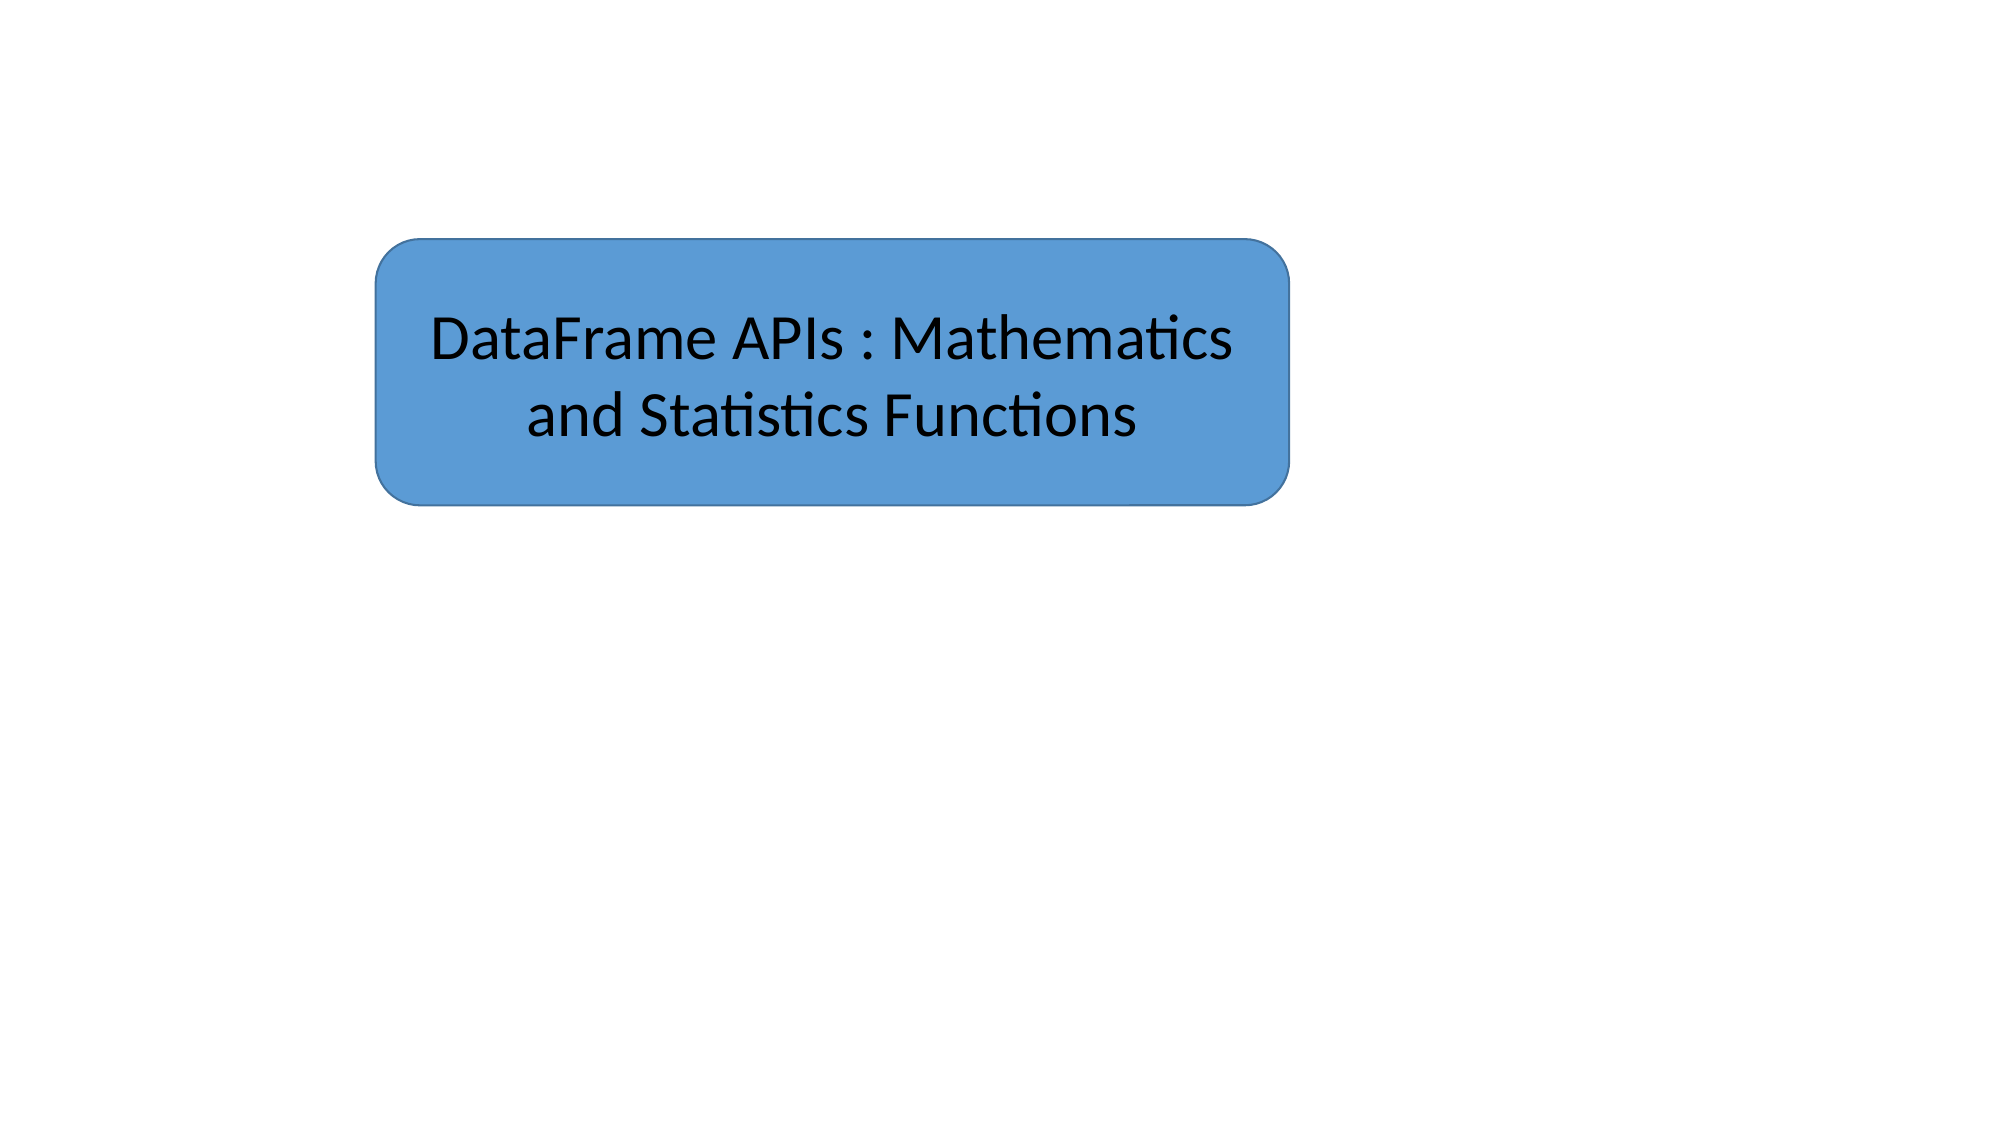

DataFrame APIs : Mathematics and Statistics Functions